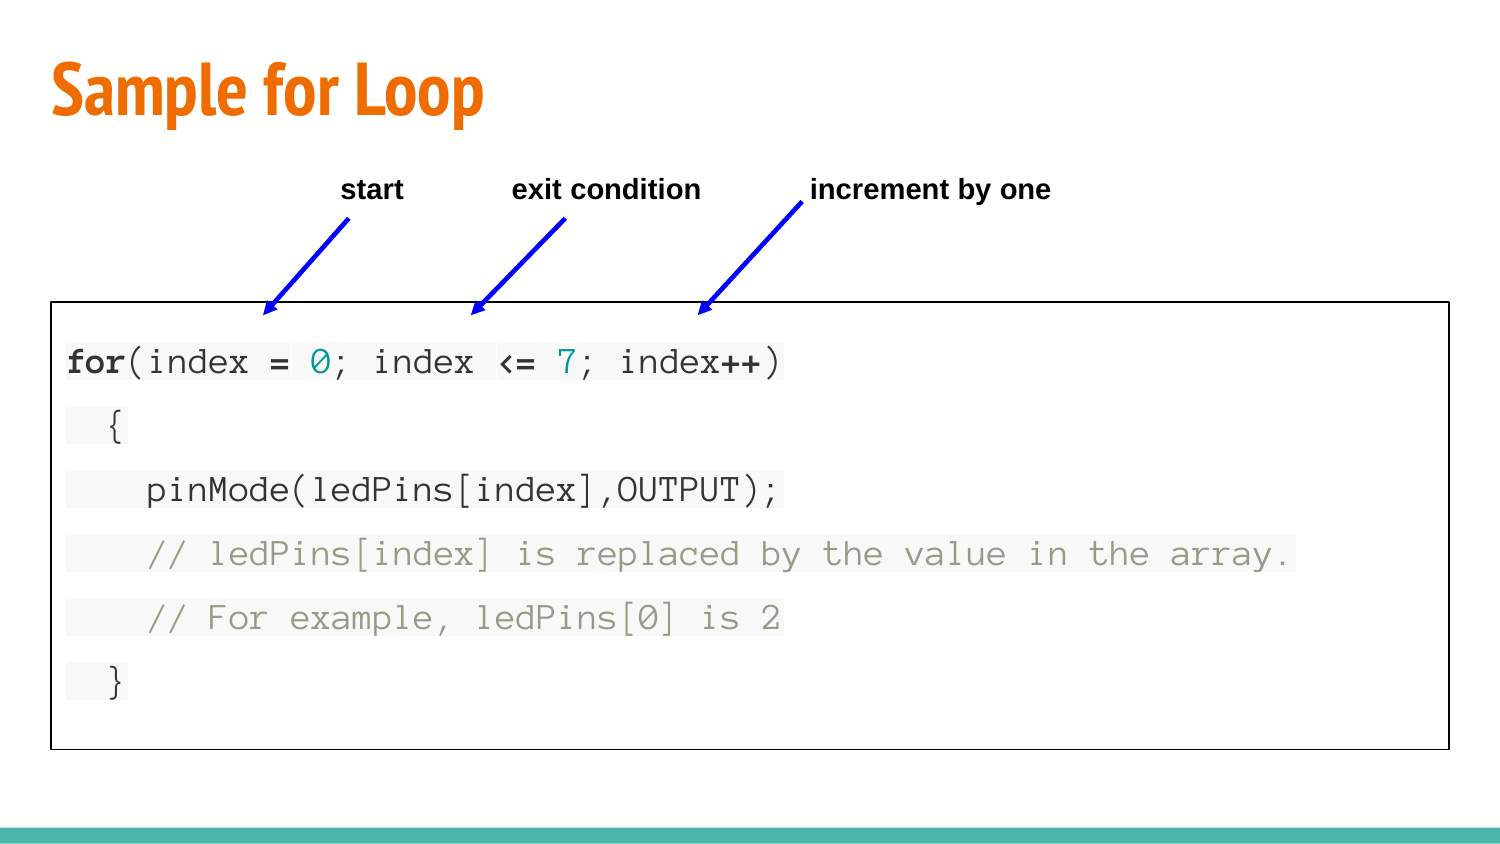

# Sample for Loop
start
exit condition
increment by one
for(index = 0; index <= 7; index++)
  {
    pinMode(ledPins[index],OUTPUT);
    // ledPins[index] is replaced by the value in the array.
    // For example, ledPins[0] is 2
  }